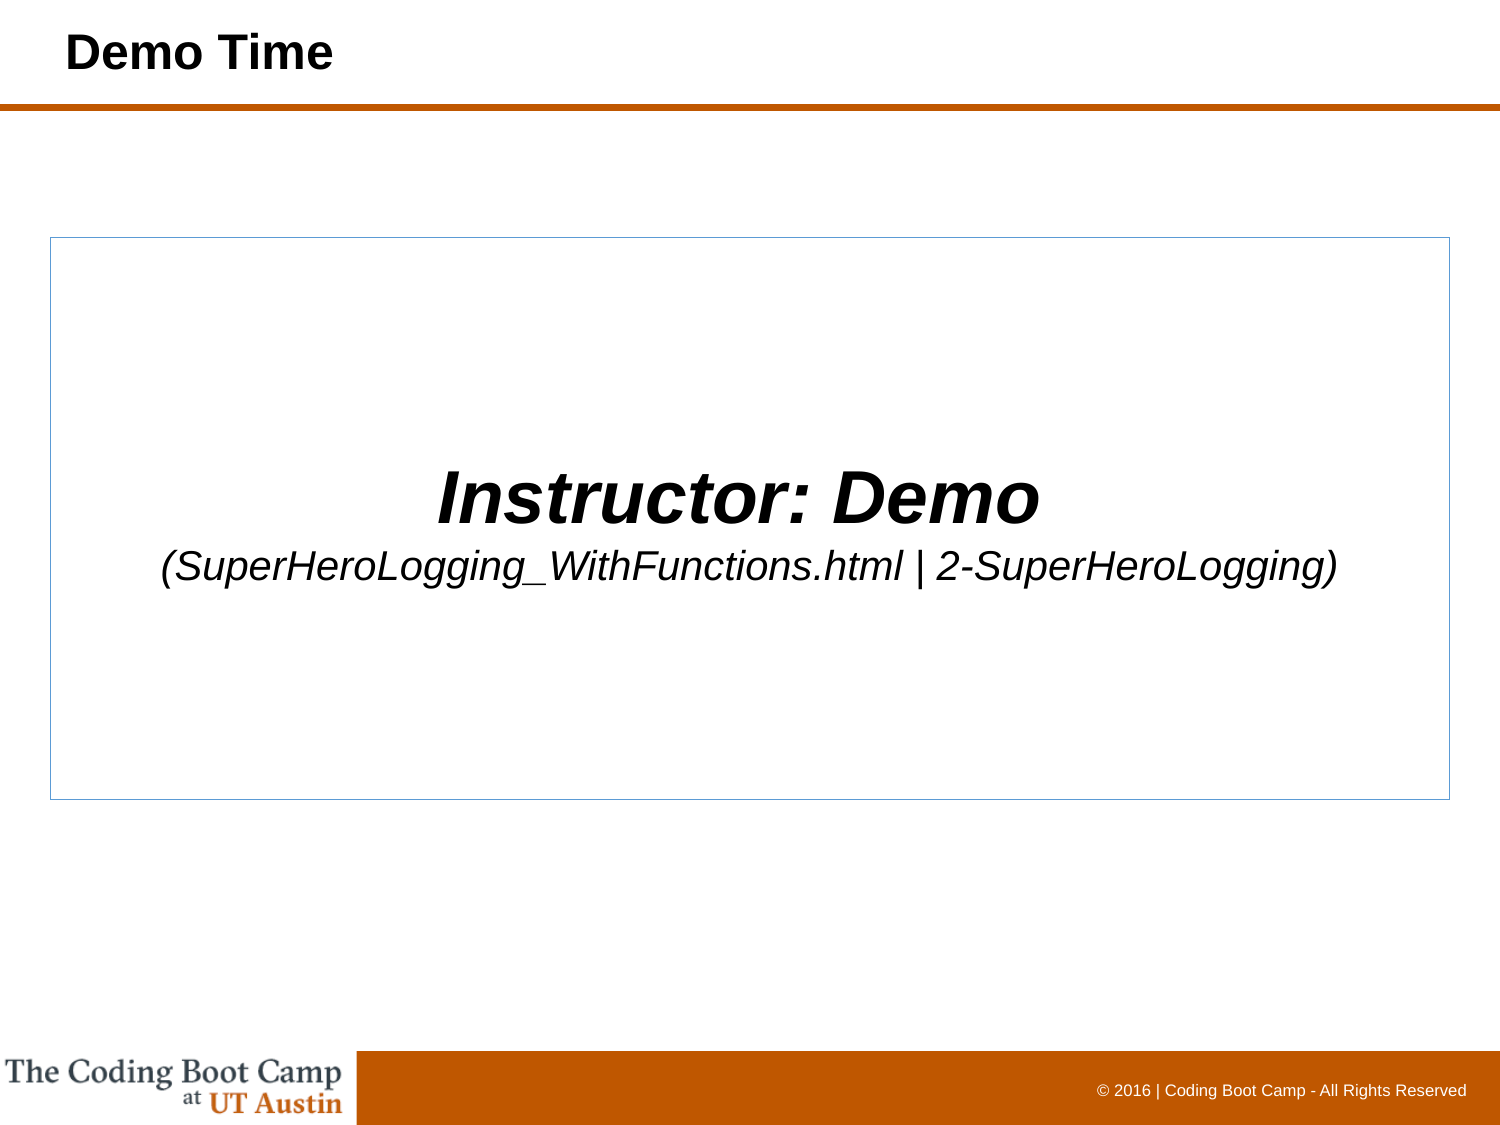

# Demo Time
Instructor: Demo
(SuperHeroLogging_WithFunctions.html | 2-SuperHeroLogging)